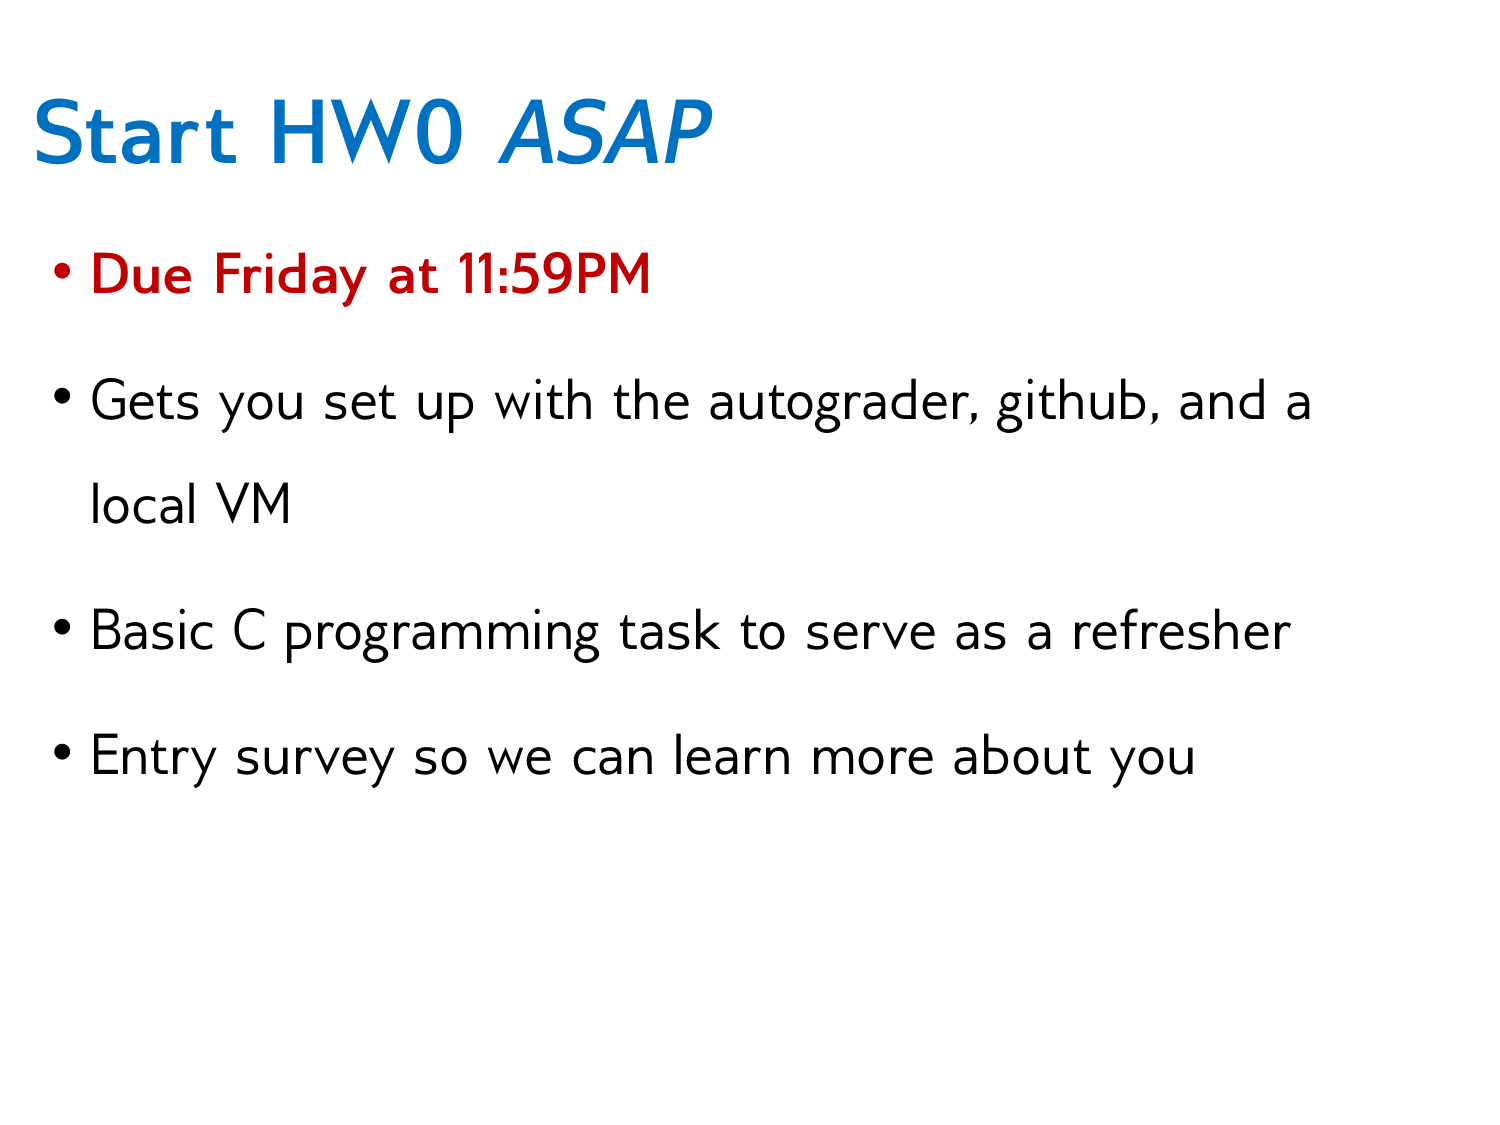

# Start HW0 ASAP
Due Friday at 11:59PM
Gets you set up with the autograder, github, and a local VM
Basic C programming task to serve as a refresher
Entry survey so we can learn more about you